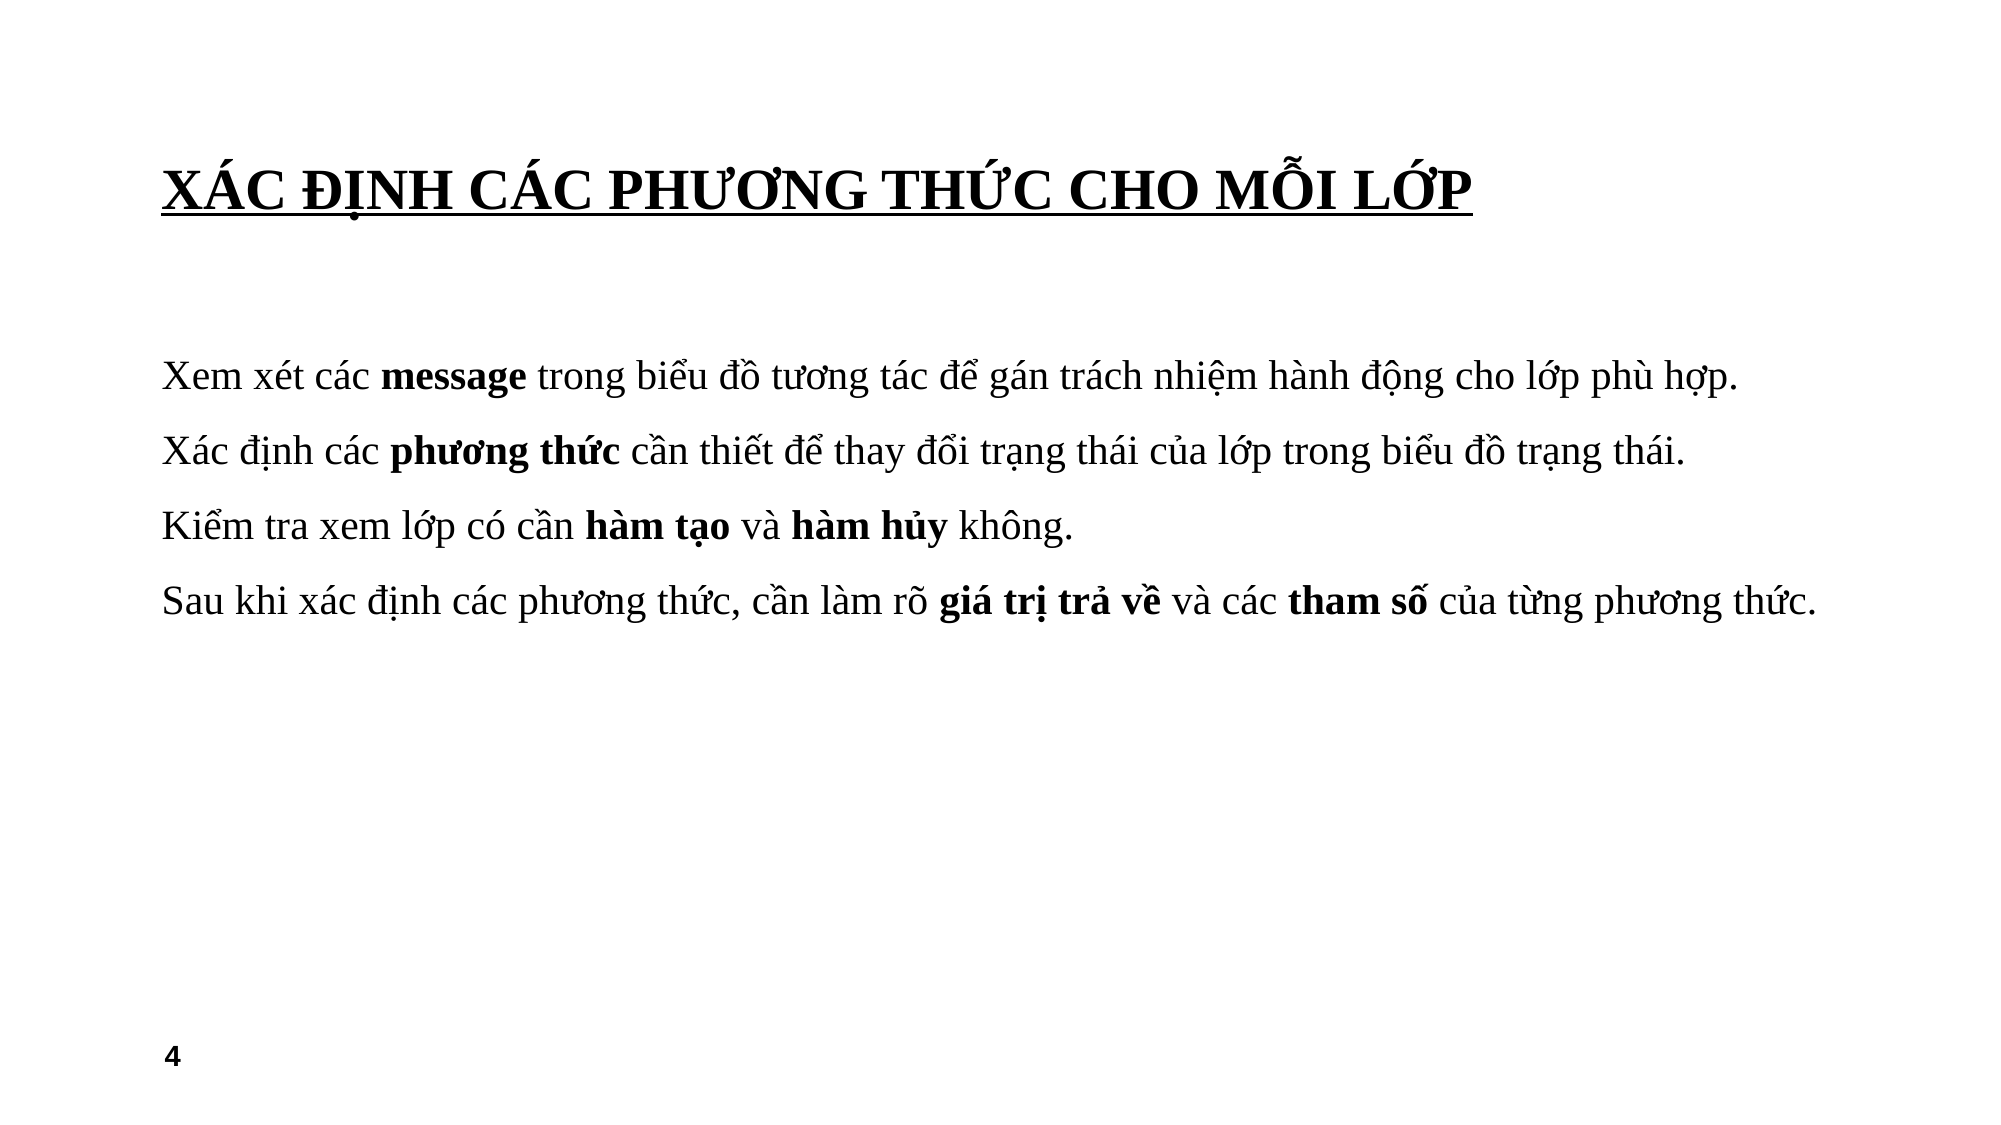

# Xác định các phương thức cho mỗi lớp
Xem xét các message trong biểu đồ tương tác để gán trách nhiệm hành động cho lớp phù hợp.
Xác định các phương thức cần thiết để thay đổi trạng thái của lớp trong biểu đồ trạng thái.
Kiểm tra xem lớp có cần hàm tạo và hàm hủy không.
Sau khi xác định các phương thức, cần làm rõ giá trị trả về và các tham số của từng phương thức.
4